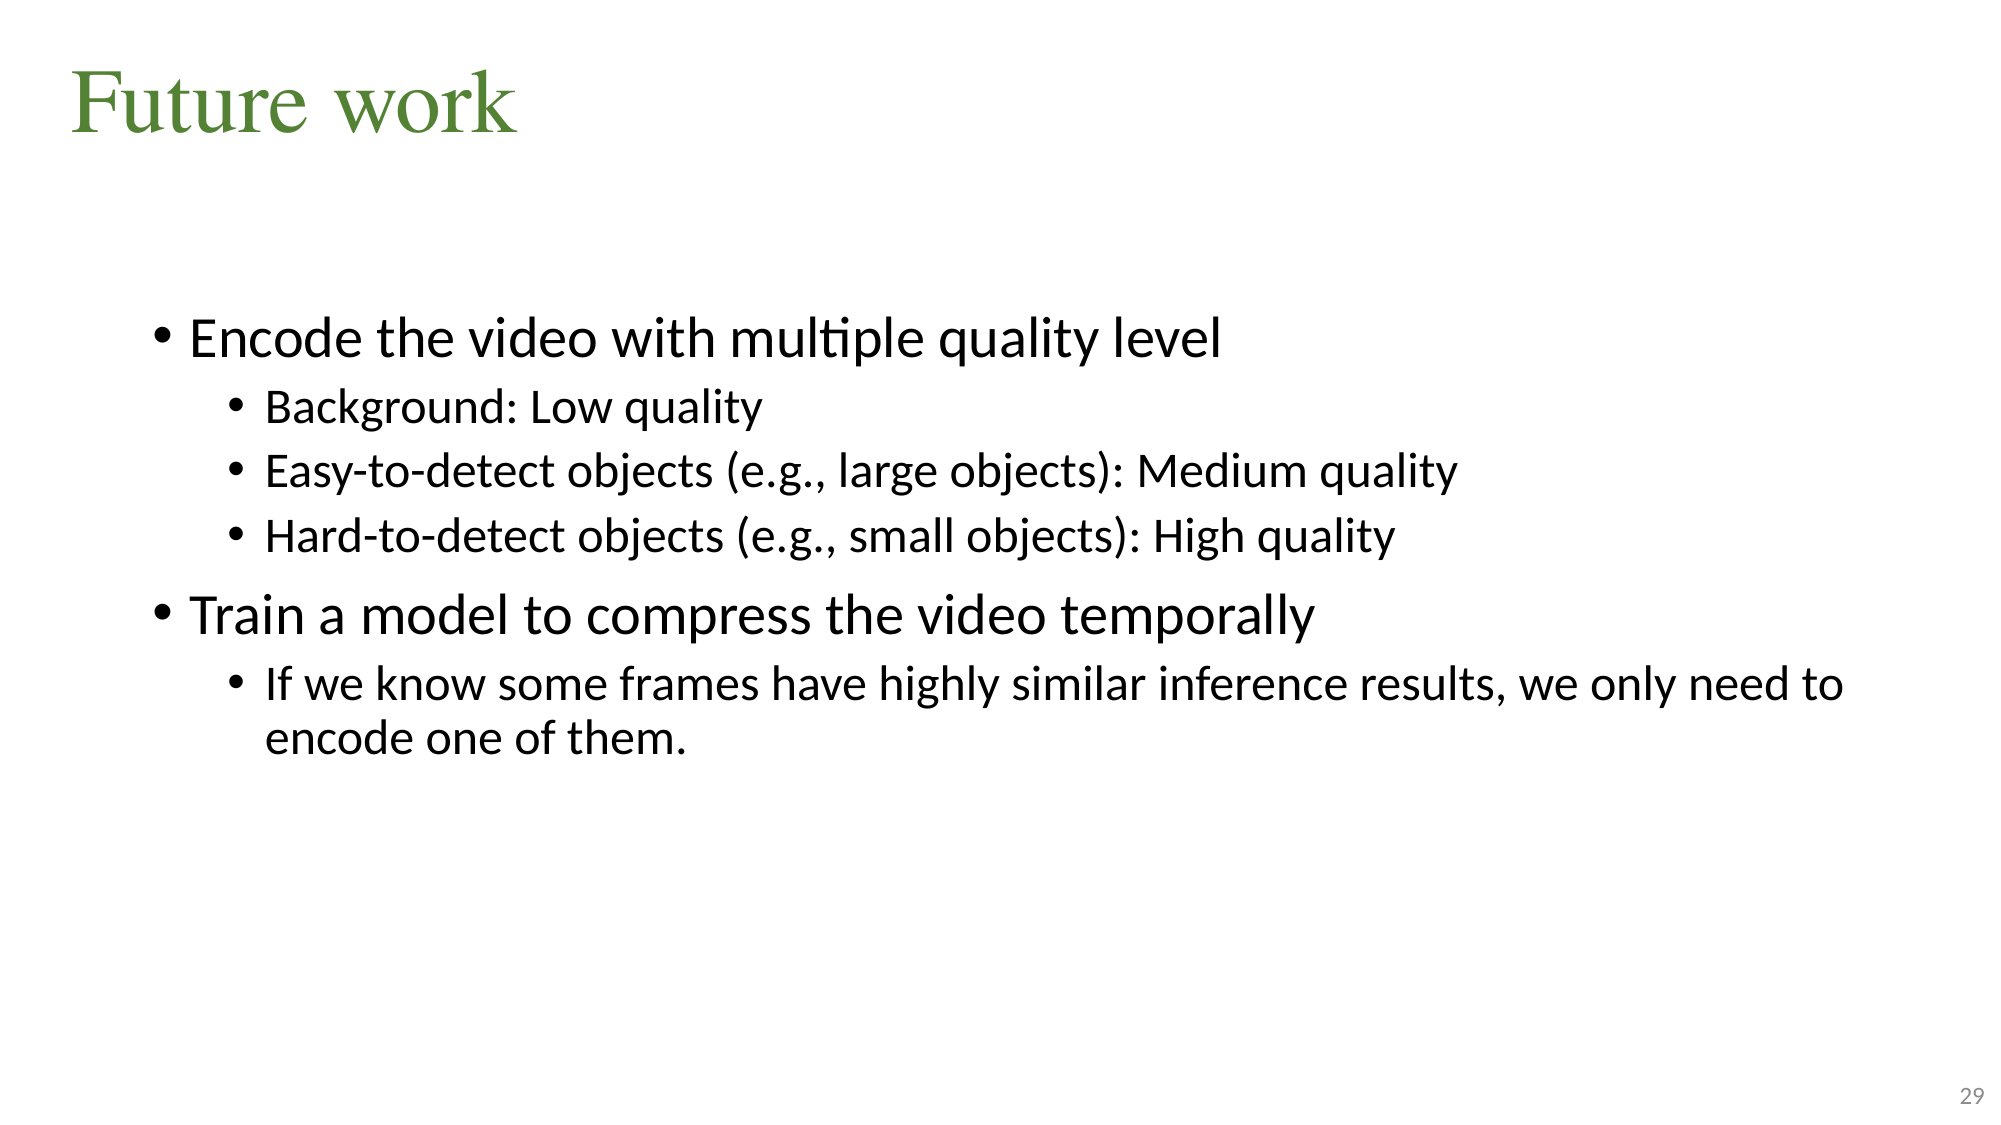

# Future work
Encode the video with multiple quality level
Background: Low quality
Easy-to-detect objects (e.g., large objects): Medium quality
Hard-to-detect objects (e.g., small objects): High quality
Train a model to compress the video temporally
If we know some frames have highly similar inference results, we only need to encode one of them.
29